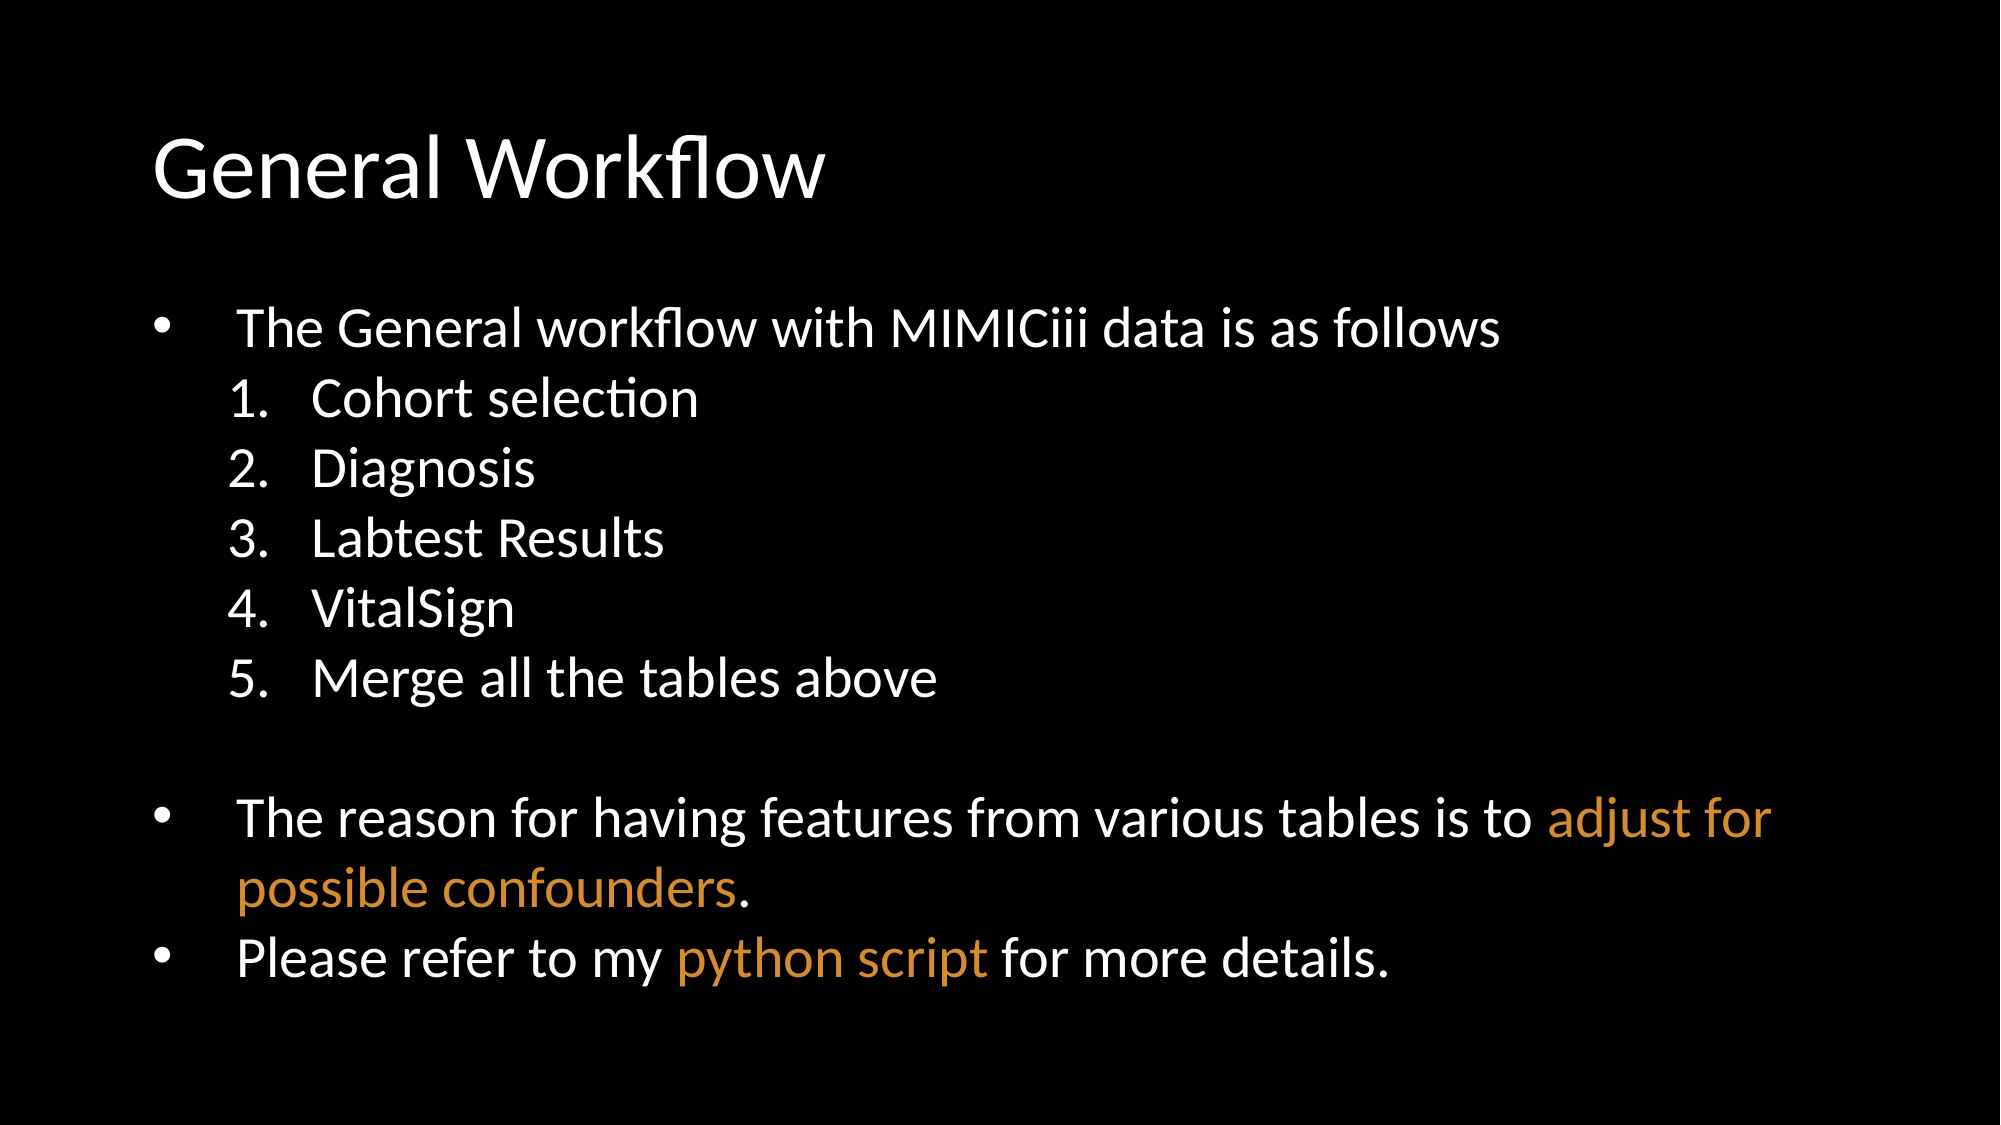

# General Workflow
The General workflow with MIMICiii data is as follows
Cohort selection
Diagnosis
Labtest Results
VitalSign
Merge all the tables above

The reason for having features from various tables is to adjust for possible confounders.
Please refer to my python script for more details.